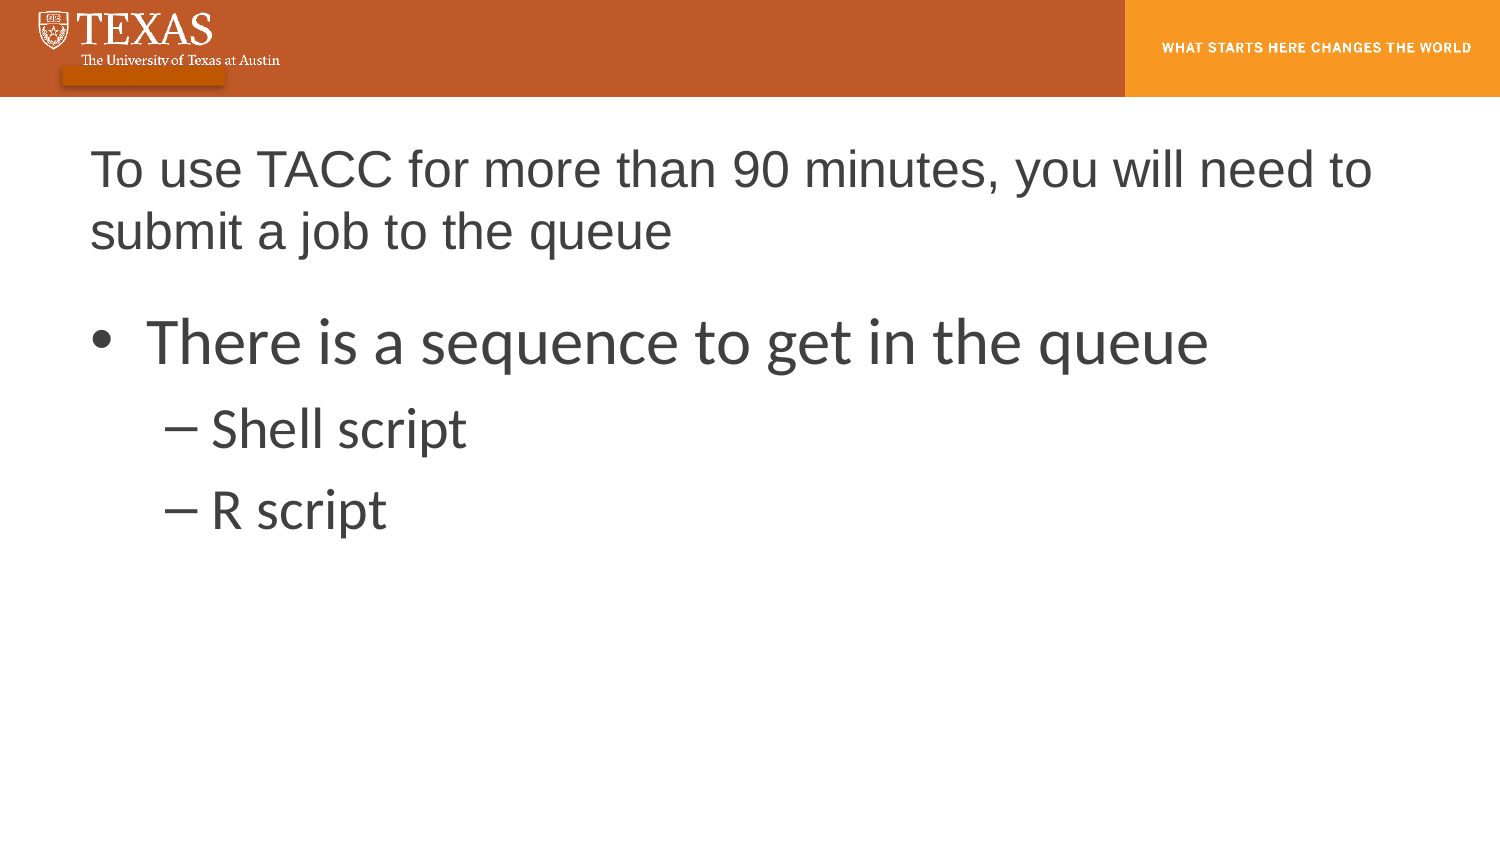

# To use TACC for more than 90 minutes, you will need to submit a job to the queue
There is a sequence to get in the queue
Shell script
R script